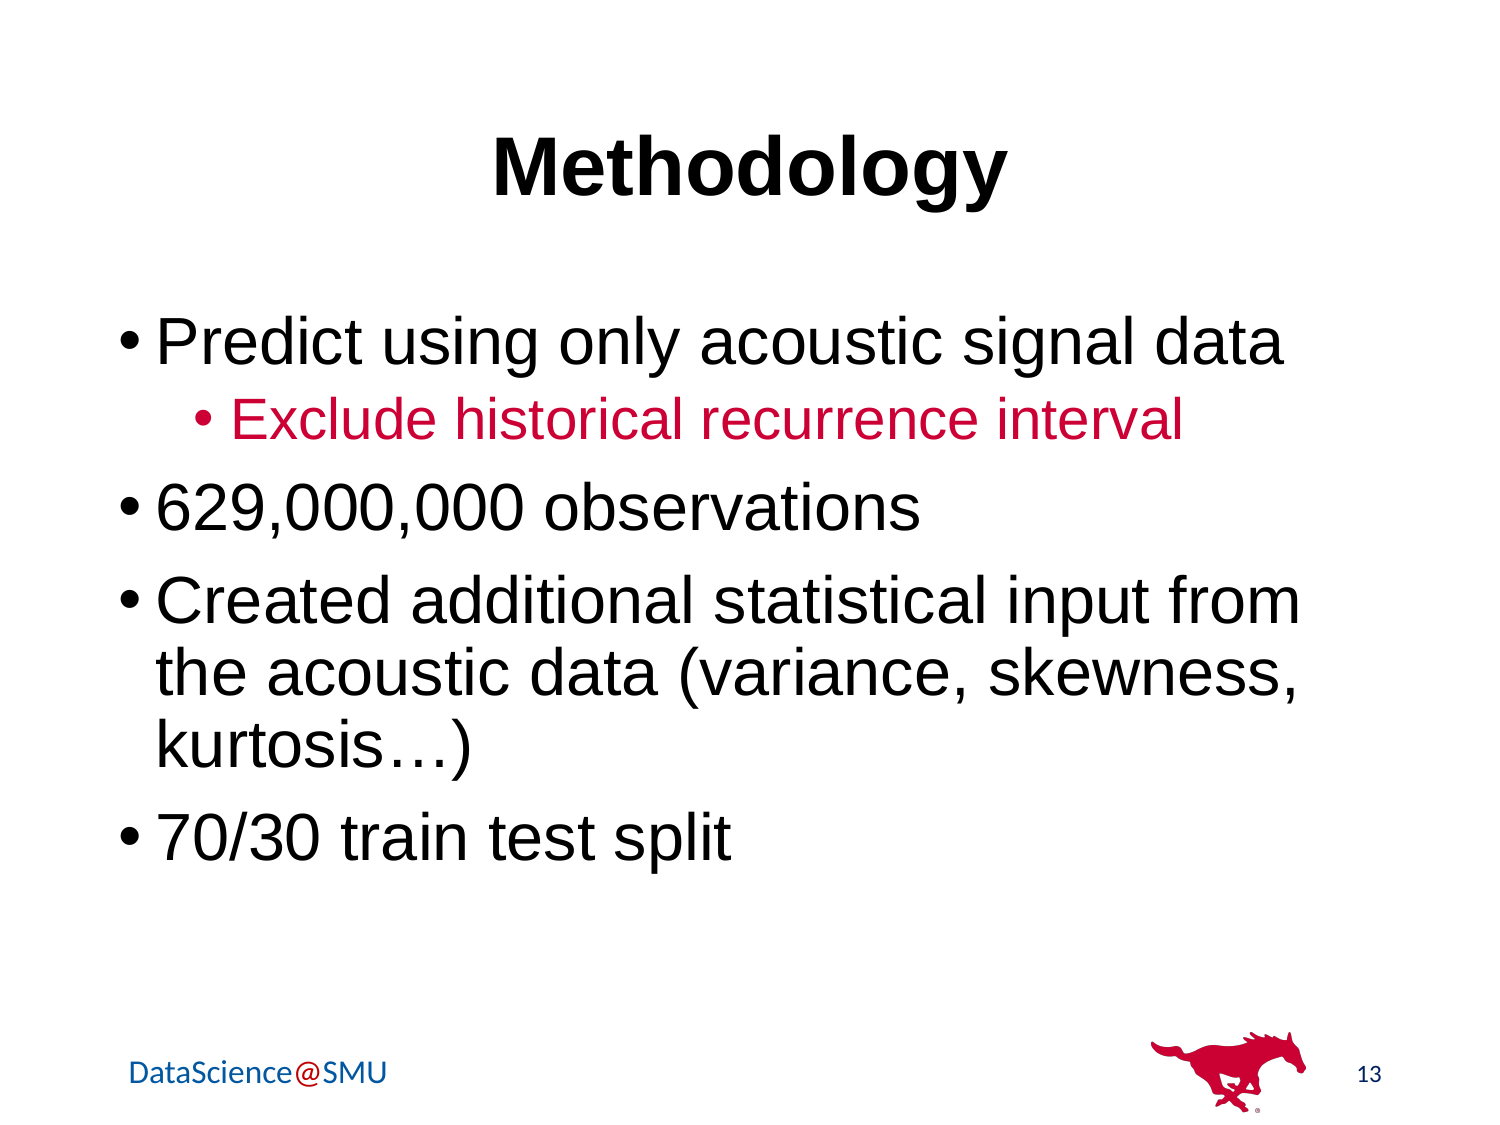

# Methodology
Predict using only acoustic signal data
Exclude historical recurrence interval
629,000,000 observations
Created additional statistical input from the acoustic data (variance, skewness, kurtosis…)
70/30 train test split

13